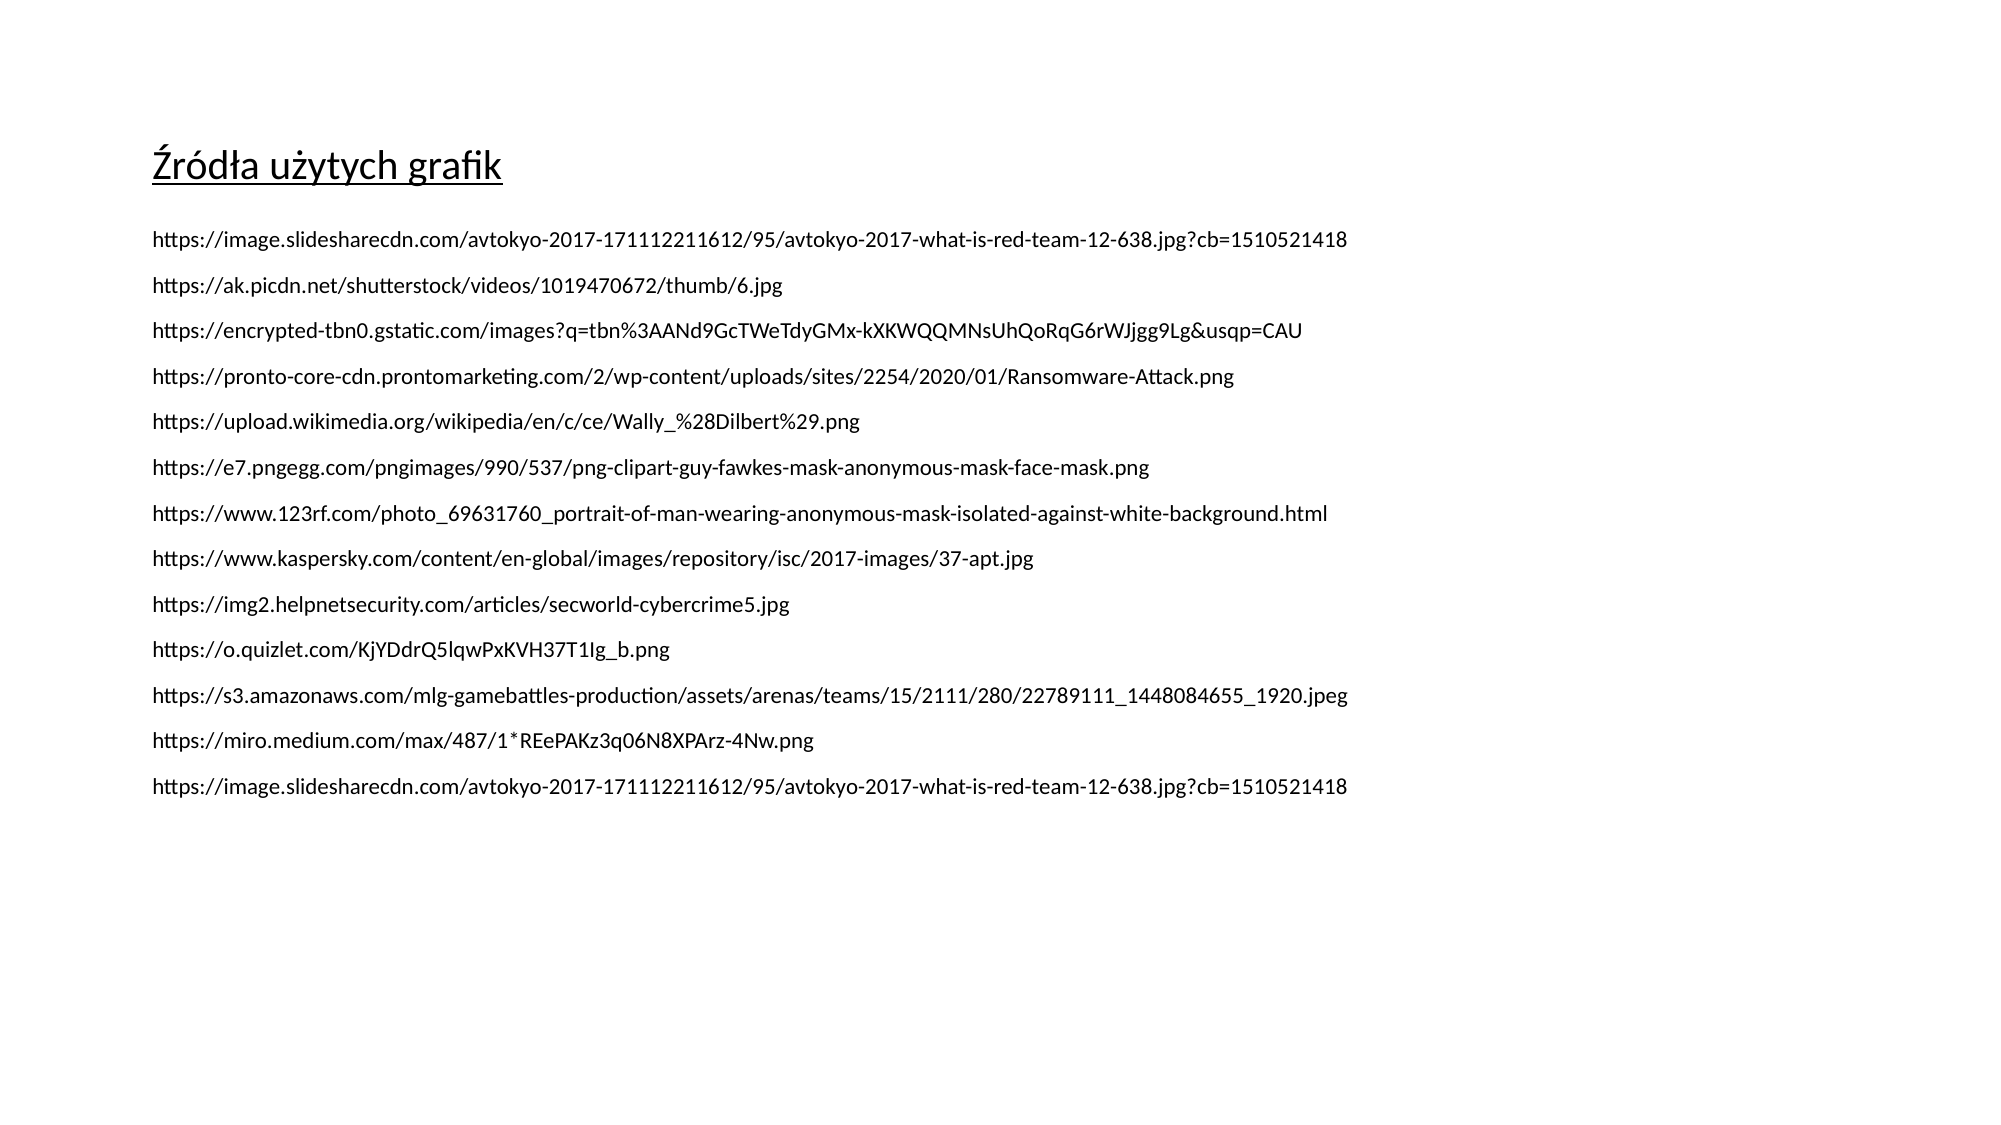

# Źródła użytych grafik
https://image.slidesharecdn.com/avtokyo-2017-171112211612/95/avtokyo-2017-what-is-red-team-12-638.jpg?cb=1510521418
https://ak.picdn.net/shutterstock/videos/1019470672/thumb/6.jpg
https://encrypted-tbn0.gstatic.com/images?q=tbn%3AANd9GcTWeTdyGMx-kXKWQQMNsUhQoRqG6rWJjgg9Lg&usqp=CAU
https://pronto-core-cdn.prontomarketing.com/2/wp-content/uploads/sites/2254/2020/01/Ransomware-Attack.png
https://upload.wikimedia.org/wikipedia/en/c/ce/Wally_%28Dilbert%29.png
https://e7.pngegg.com/pngimages/990/537/png-clipart-guy-fawkes-mask-anonymous-mask-face-mask.png
https://www.123rf.com/photo_69631760_portrait-of-man-wearing-anonymous-mask-isolated-against-white-background.html
https://www.kaspersky.com/content/en-global/images/repository/isc/2017-images/37-apt.jpg
https://img2.helpnetsecurity.com/articles/secworld-cybercrime5.jpg
https://o.quizlet.com/KjYDdrQ5lqwPxKVH37T1Ig_b.png
https://s3.amazonaws.com/mlg-gamebattles-production/assets/arenas/teams/15/2111/280/22789111_1448084655_1920.jpeg
https://miro.medium.com/max/487/1*REePAKz3q06N8XPArz-4Nw.png
https://image.slidesharecdn.com/avtokyo-2017-171112211612/95/avtokyo-2017-what-is-red-team-12-638.jpg?cb=1510521418